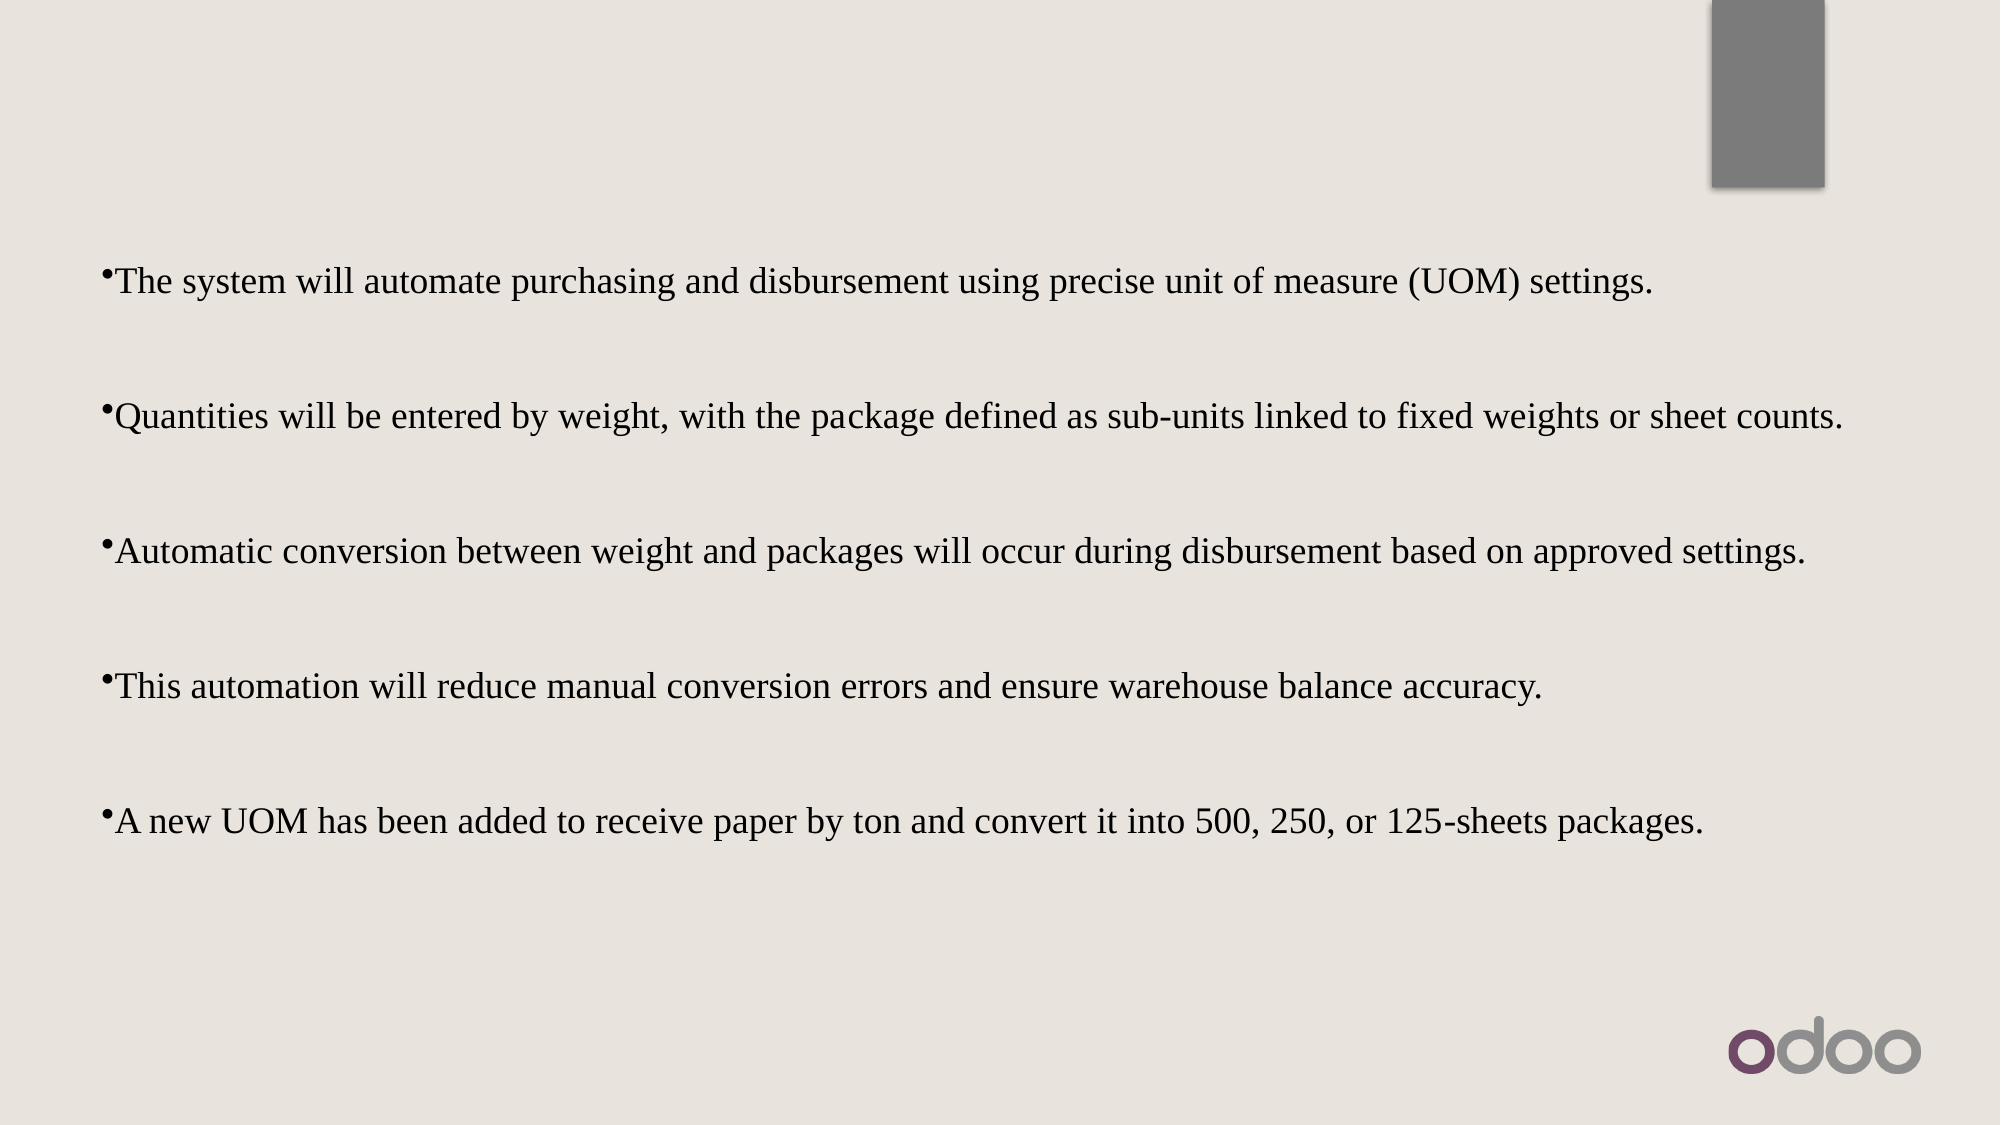

The system will automate purchasing and disbursement using precise unit of measure (UOM) settings.

Quantities will be entered by weight, with the package defined as sub-units linked to fixed weights or sheet counts.

Automatic conversion between weight and packages will occur during disbursement based on approved settings.

This automation will reduce manual conversion errors and ensure warehouse balance accuracy.

A new UOM has been added to receive paper by ton and convert it into 500, 250, or 125-sheets packages.